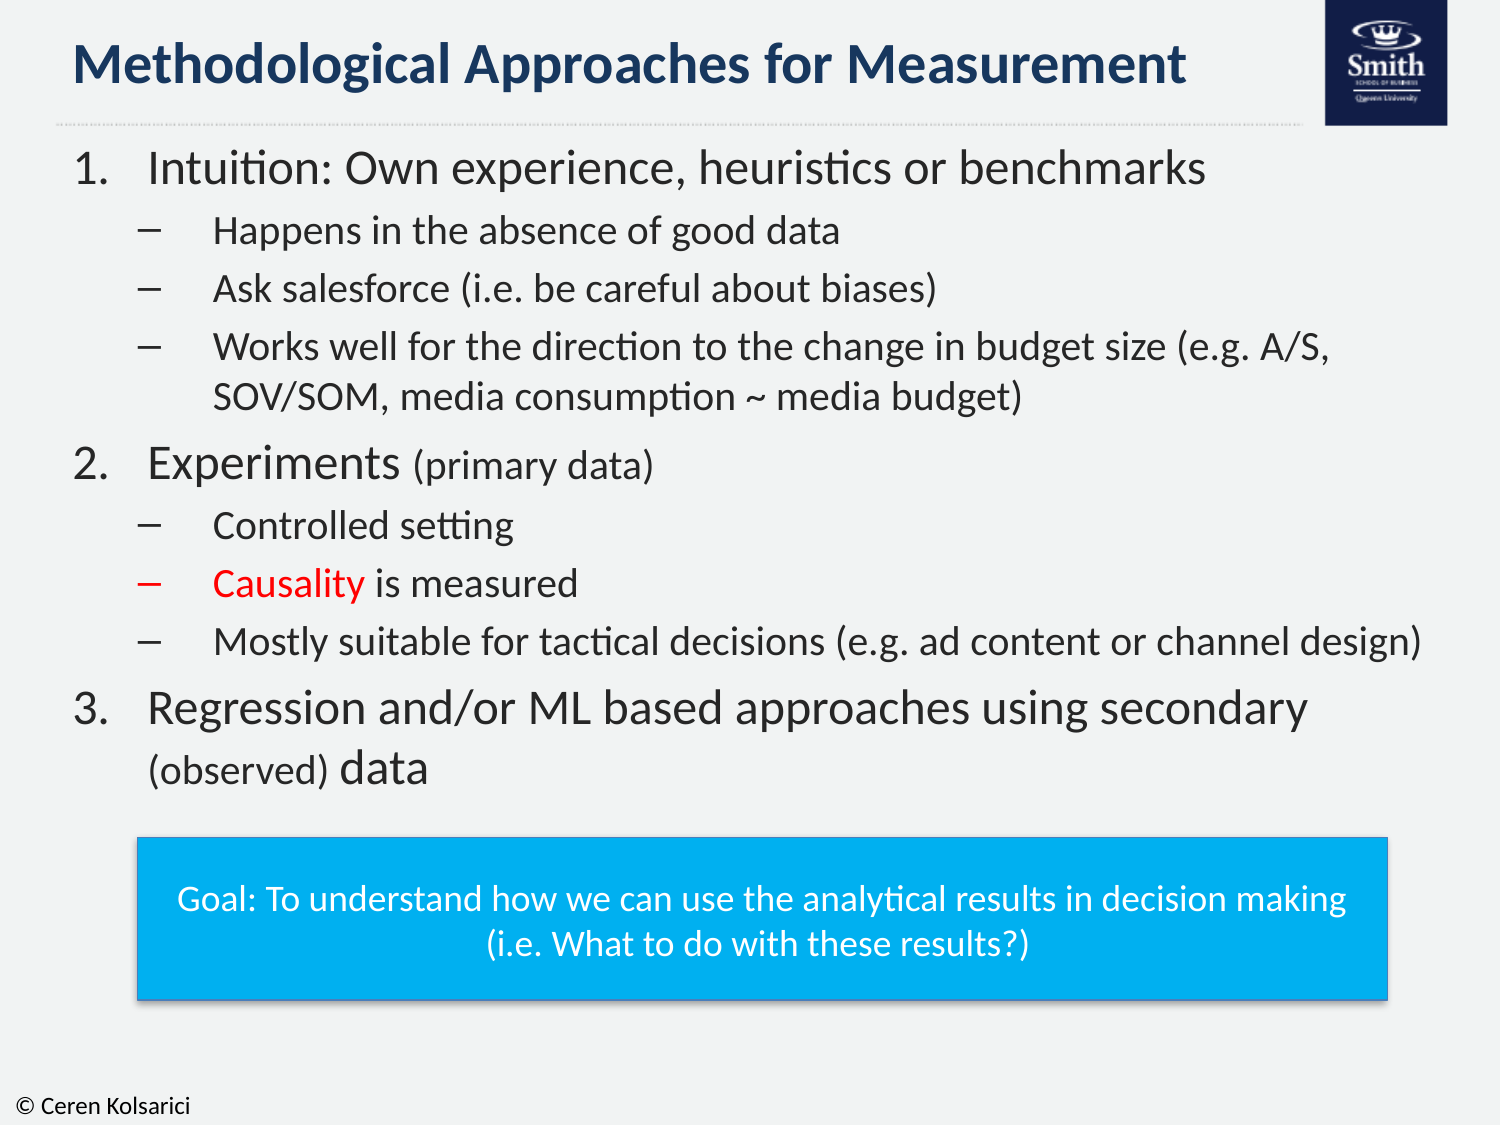

# Methodological Approaches for Measurement
Intuition: Own experience, heuristics or benchmarks
Happens in the absence of good data
Ask salesforce (i.e. be careful about biases)
Works well for the direction to the change in budget size (e.g. A/S, SOV/SOM, media consumption ~ media budget)
Experiments (primary data)
Controlled setting
Causality is measured
Mostly suitable for tactical decisions (e.g. ad content or channel design)
Regression and/or ML based approaches using secondary (observed) data
Goal: To understand how we can use the analytical results in decision making
(i.e. What to do with these results?)
© Ceren Kolsarici